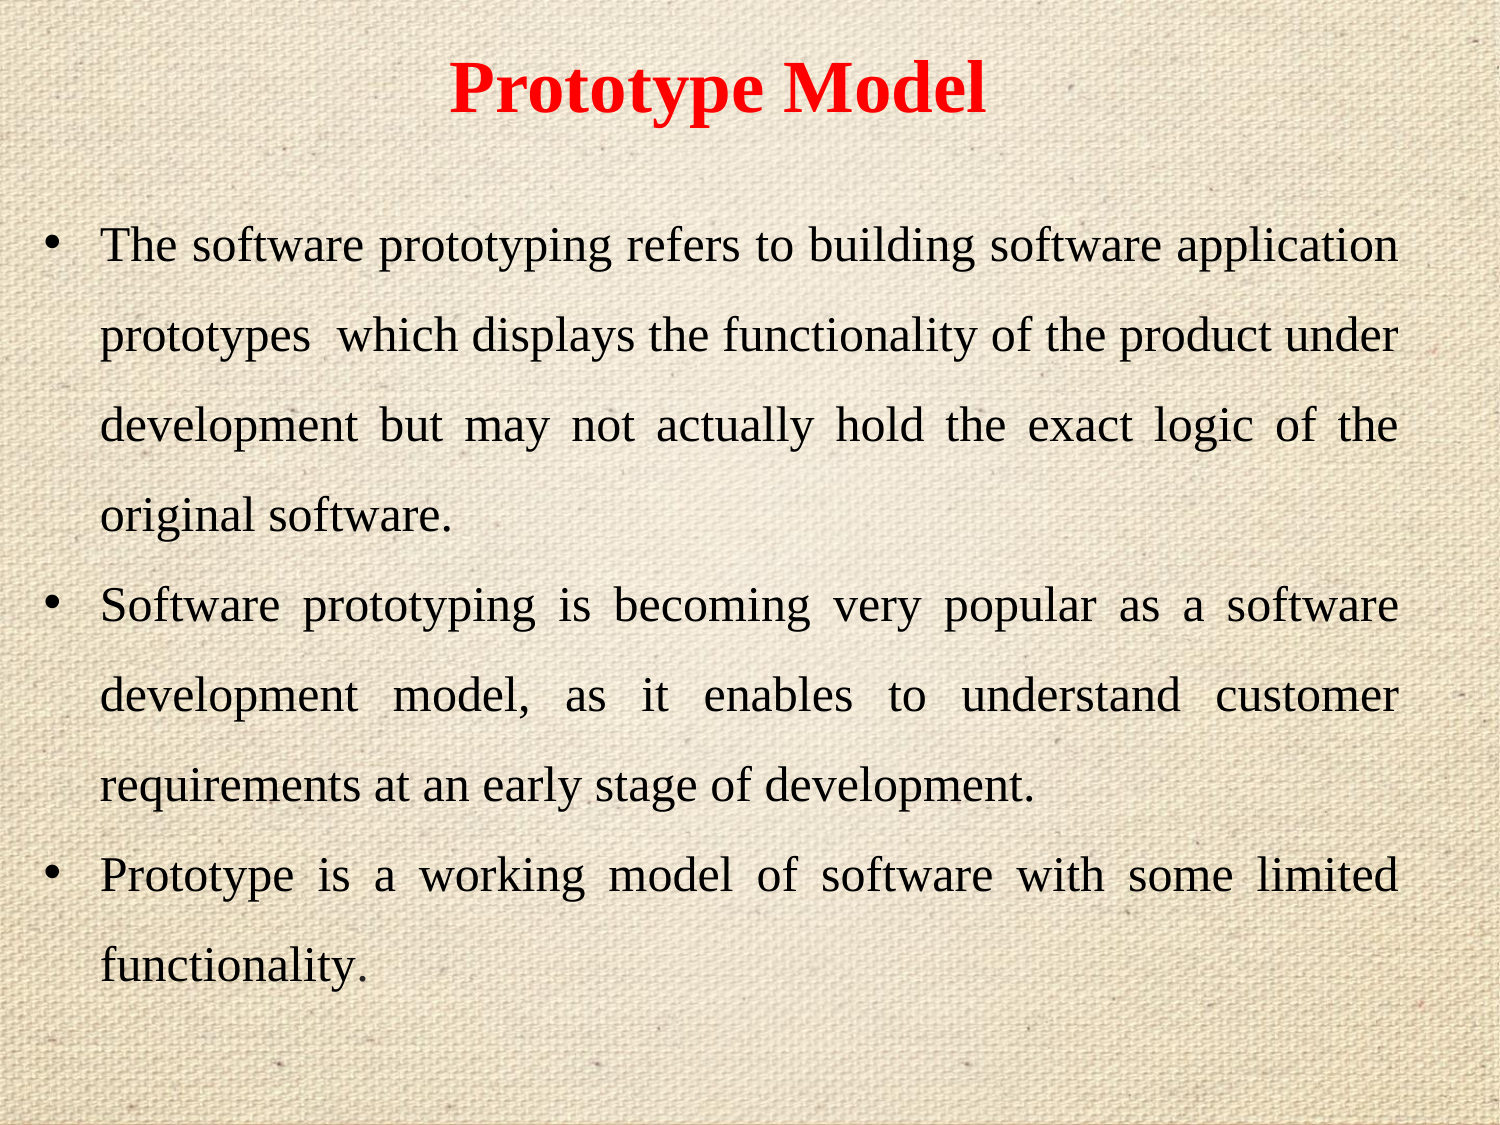

# Prototype Model
The software prototyping refers to building software application prototypes  which displays the functionality of the product under development but may not actually hold the exact logic of the original software.
Software prototyping is becoming very popular as a software development model, as it enables to understand customer requirements at an early stage of development.
Prototype is a working model of software with some limited functionality.